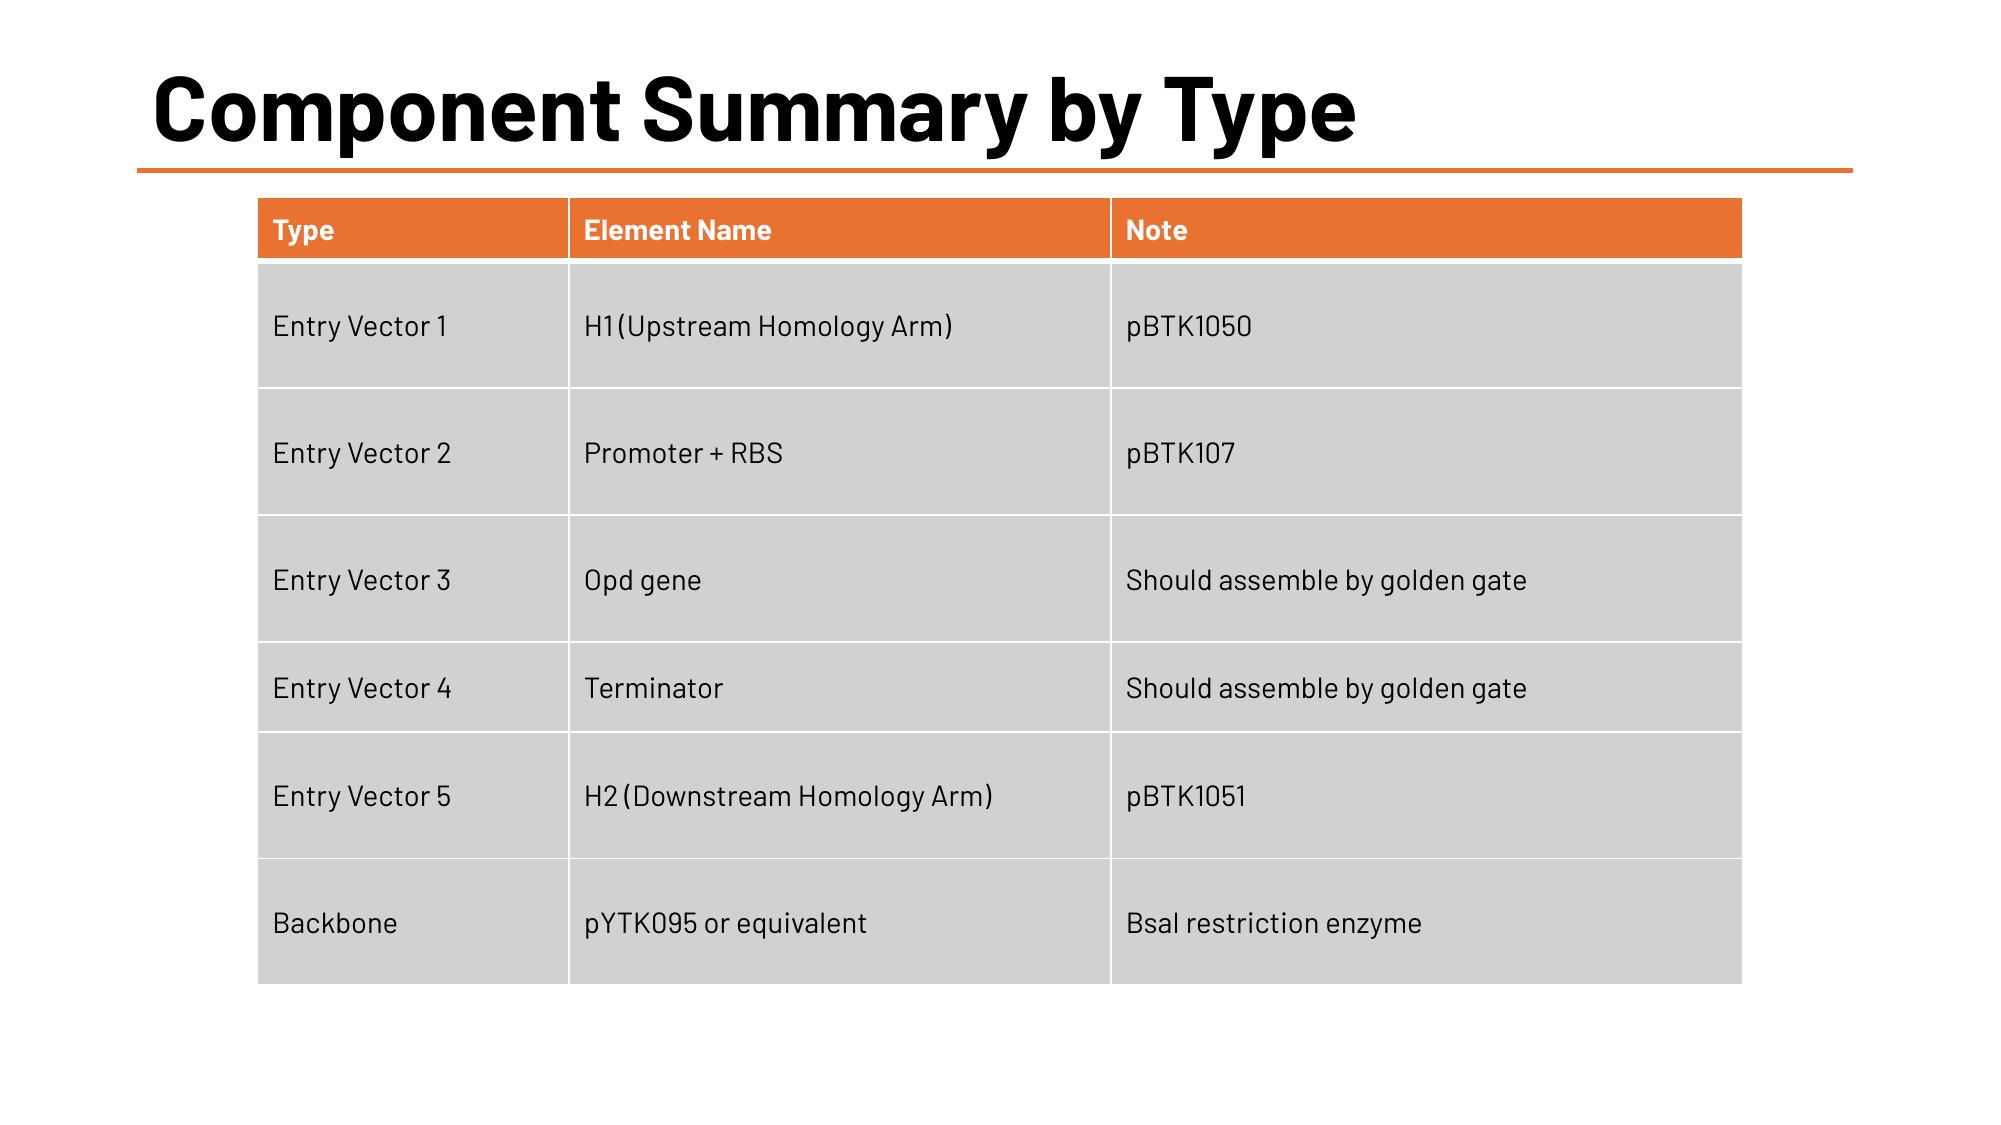

# Component Summary by Type
| Type | Element Name | Note |
| --- | --- | --- |
| Entry Vector 1 | H1 (Upstream Homology Arm) | pBTK1050 |
| Entry Vector 2 | Promoter + RBS | pBTK107 |
| Entry Vector 3 | Opd gene | Should assemble by golden gate |
| Entry Vector 4 | Terminator | Should assemble by golden gate |
| Entry Vector 5 | H2 (Downstream Homology Arm) | pBTK1051 |
| Backbone | pYTK095 or equivalent | BsaI restriction enzyme |